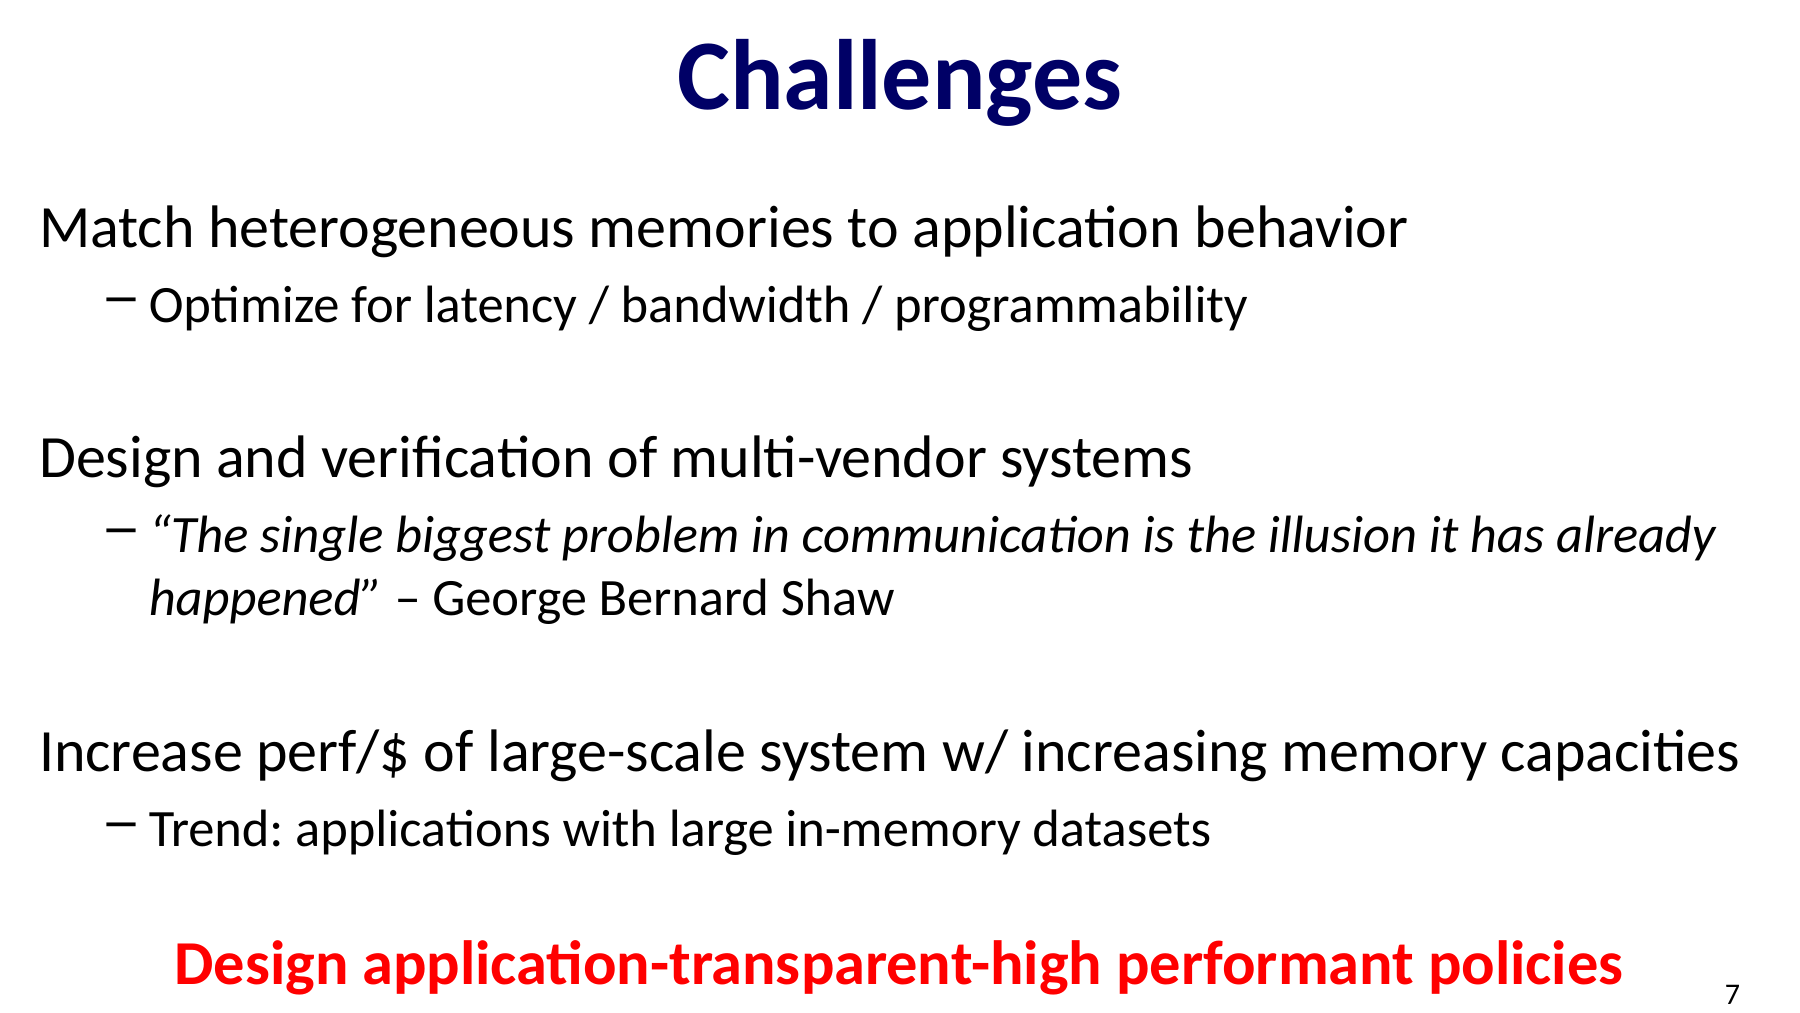

# Challenges
Match heterogeneous memories to application behavior
Optimize for latency / bandwidth / programmability

Design and verification of multi-vendor systems
“The single biggest problem in communication is the illusion it has already happened” – George Bernard Shaw

Increase perf/$ of large-scale system w/ increasing memory capacities
Trend: applications with large in-memory datasets
Design application-transparent-high performant policies
7